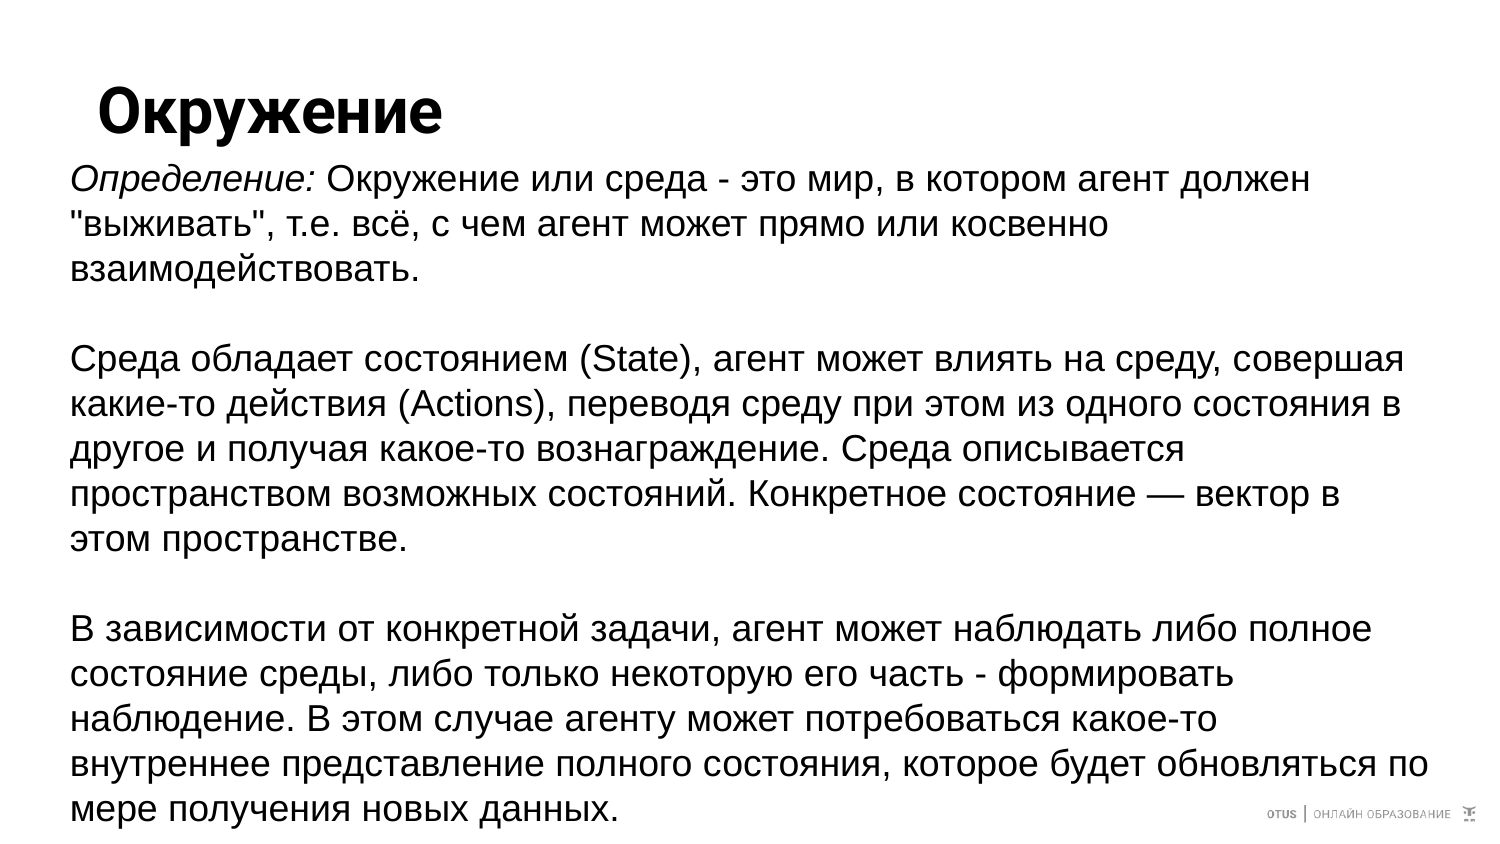

# Окружение
Определение: Окружение или среда - это мир, в котором агент должен "выживать", т.е. всё, с чем агент может прямо или косвенно взаимодействовать.

Среда обладает состоянием (State), агент может влиять на среду, совершая какие-то действия (Actions), переводя среду при этом из одного состояния в другое и получая какое-то вознаграждение. Среда описывается пространством возможных состояний. Конкретное состояние — вектор в этом пространстве.

В зависимости от конкретной задачи, агент может наблюдать либо полное состояние среды, либо только некоторую его часть - формировать наблюдение. В этом случае агенту может потребоваться какое-то внутреннее представление полного состояния, которое будет обновляться по мере получения новых данных.